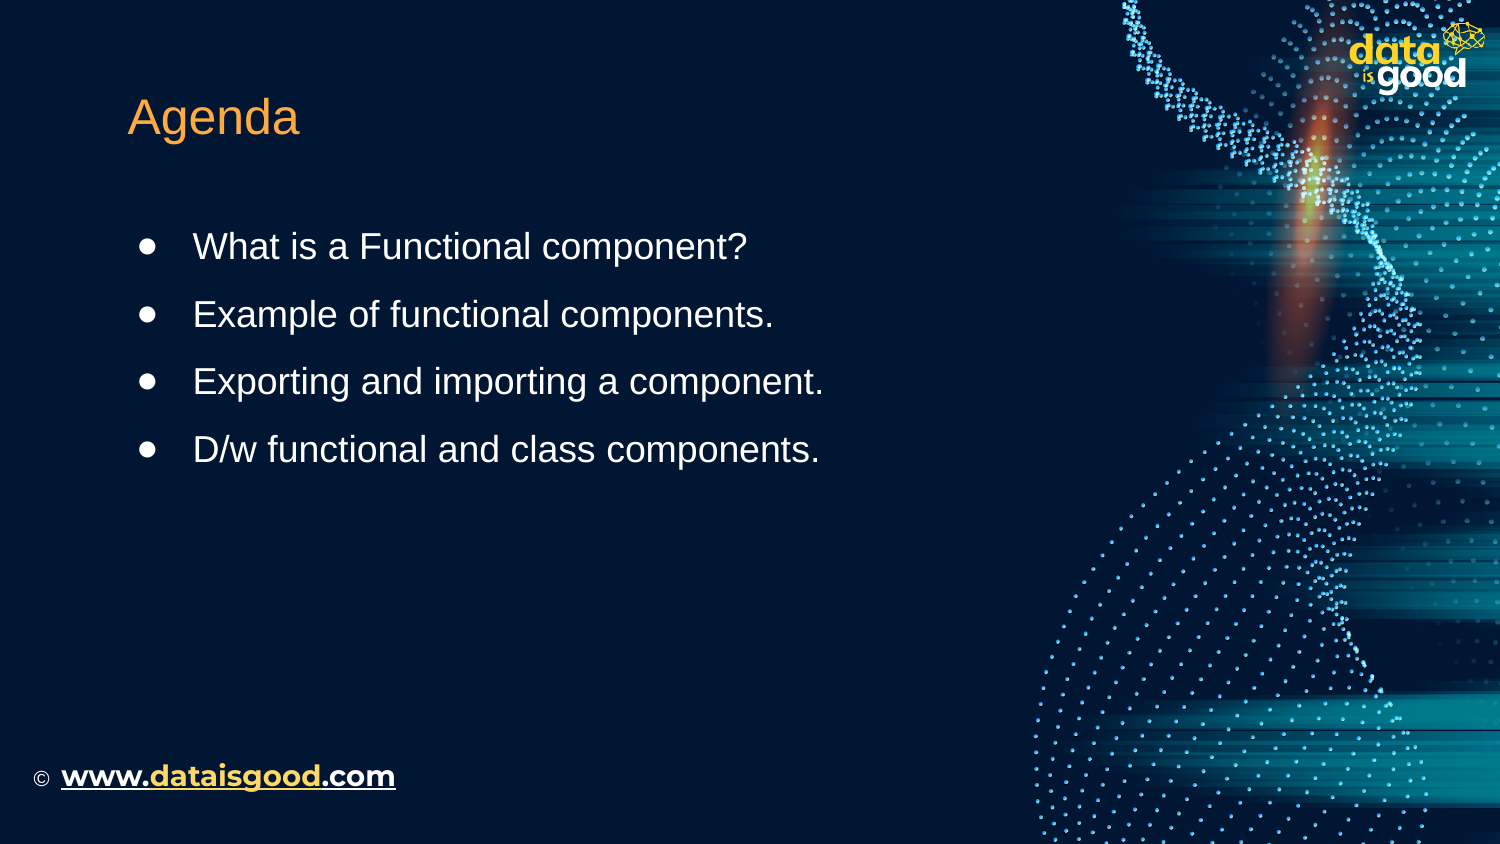

# Agenda
What is a Functional component?
Example of functional components.
Exporting and importing a component.
D/w functional and class components.